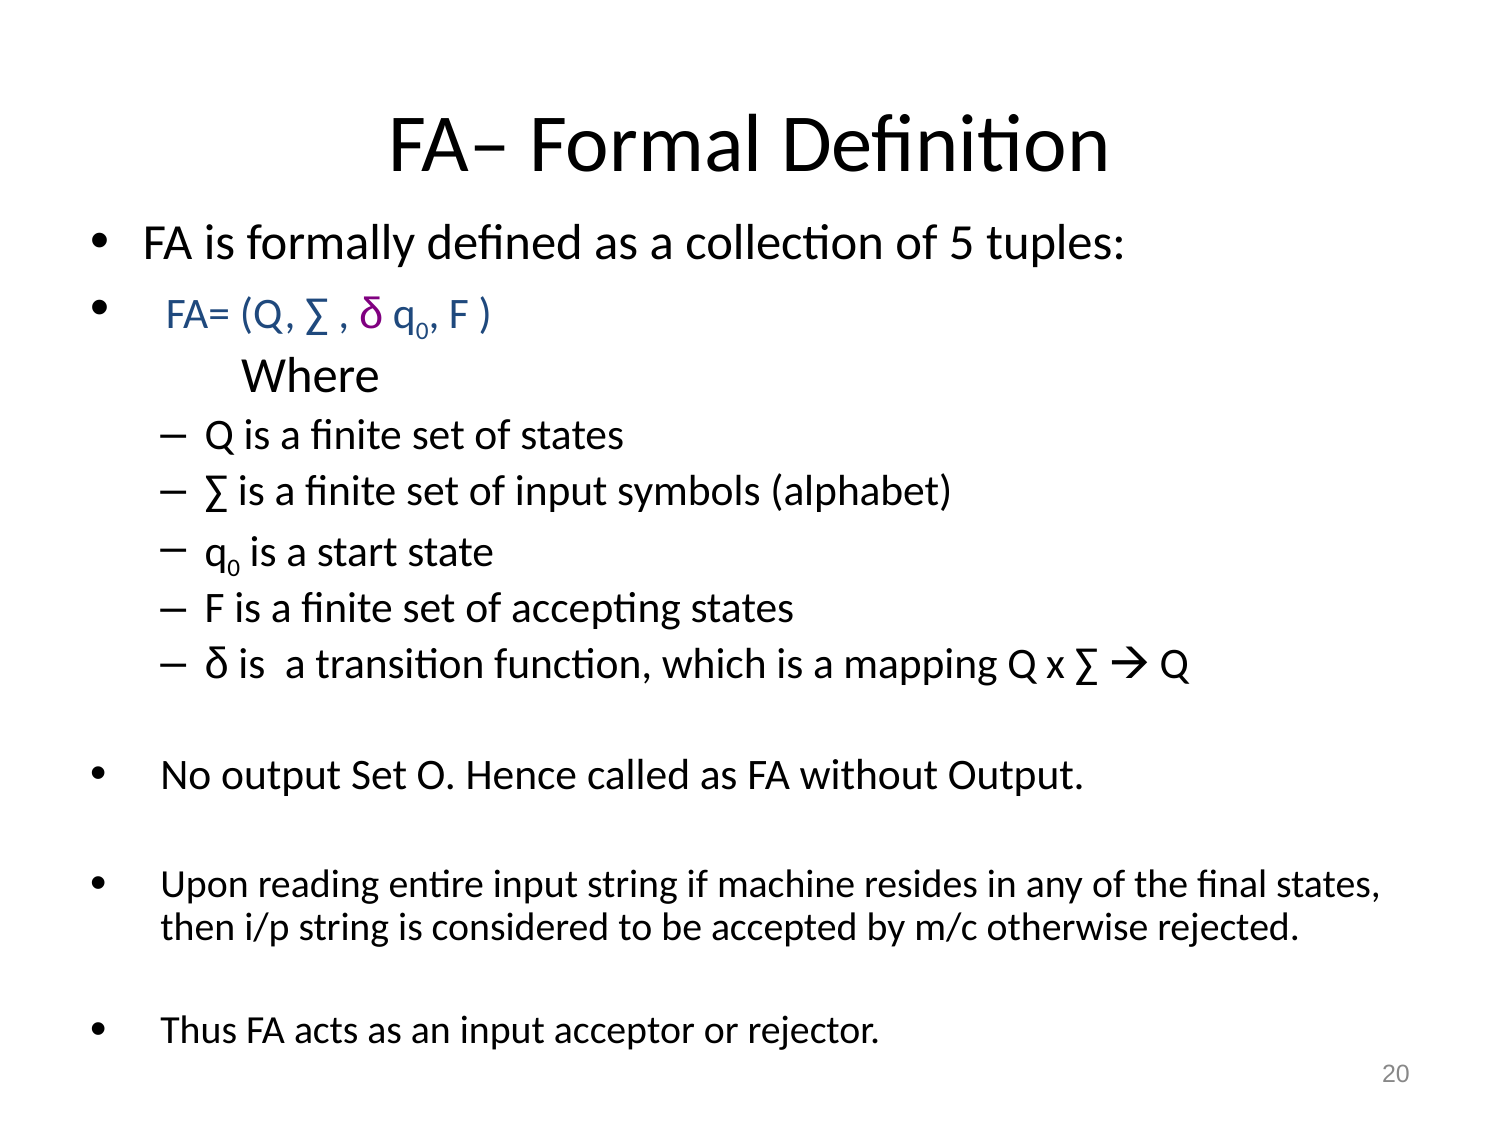

# FA– Formal Definition
FA is formally defined as a collection of 5 tuples:
  FA= (Q, ∑ , δ q0, F )
       Where
Q is a finite set of states
∑ is a finite set of input symbols (alphabet)
q0 is a start state
F is a finite set of accepting states
δ is  a transition function, which is a mapping Q x ∑ 🡪 Q

No output Set O. Hence called as FA without Output.

Upon reading entire input string if machine resides in any of the final states, then i/p string is considered to be accepted by m/c otherwise rejected.

Thus FA acts as an input acceptor or rejector.

20